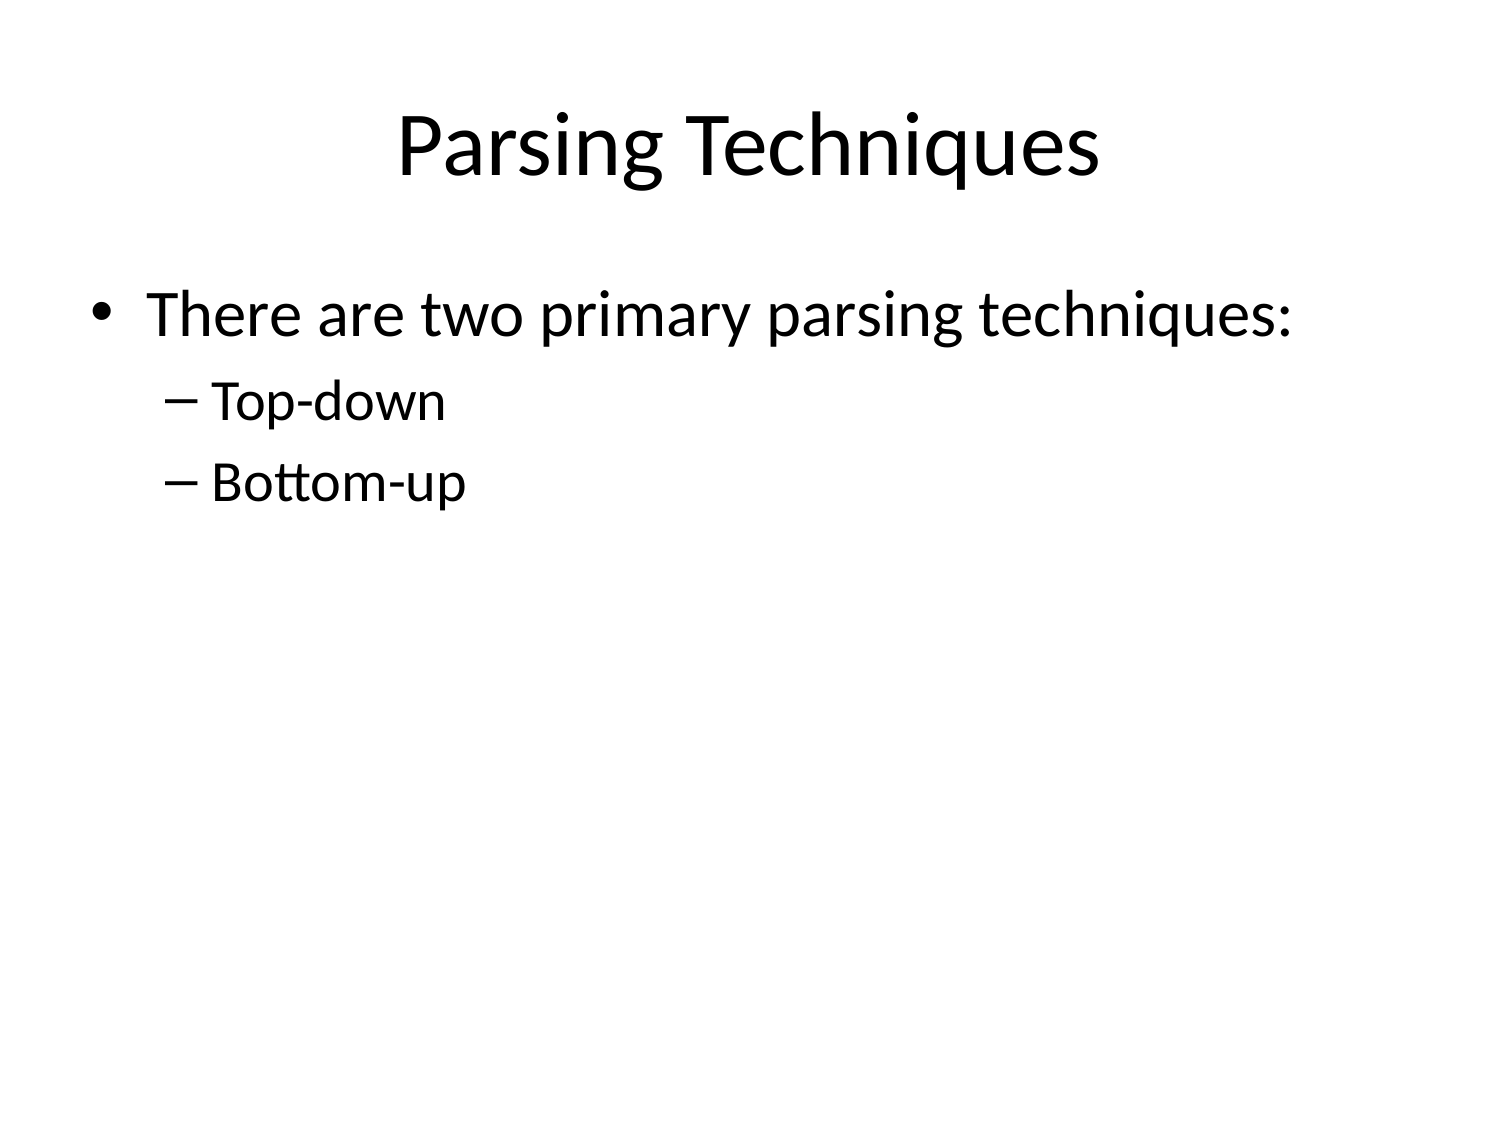

# Parsing Techniques
There are two primary parsing techniques:
Top-down
Bottom-up